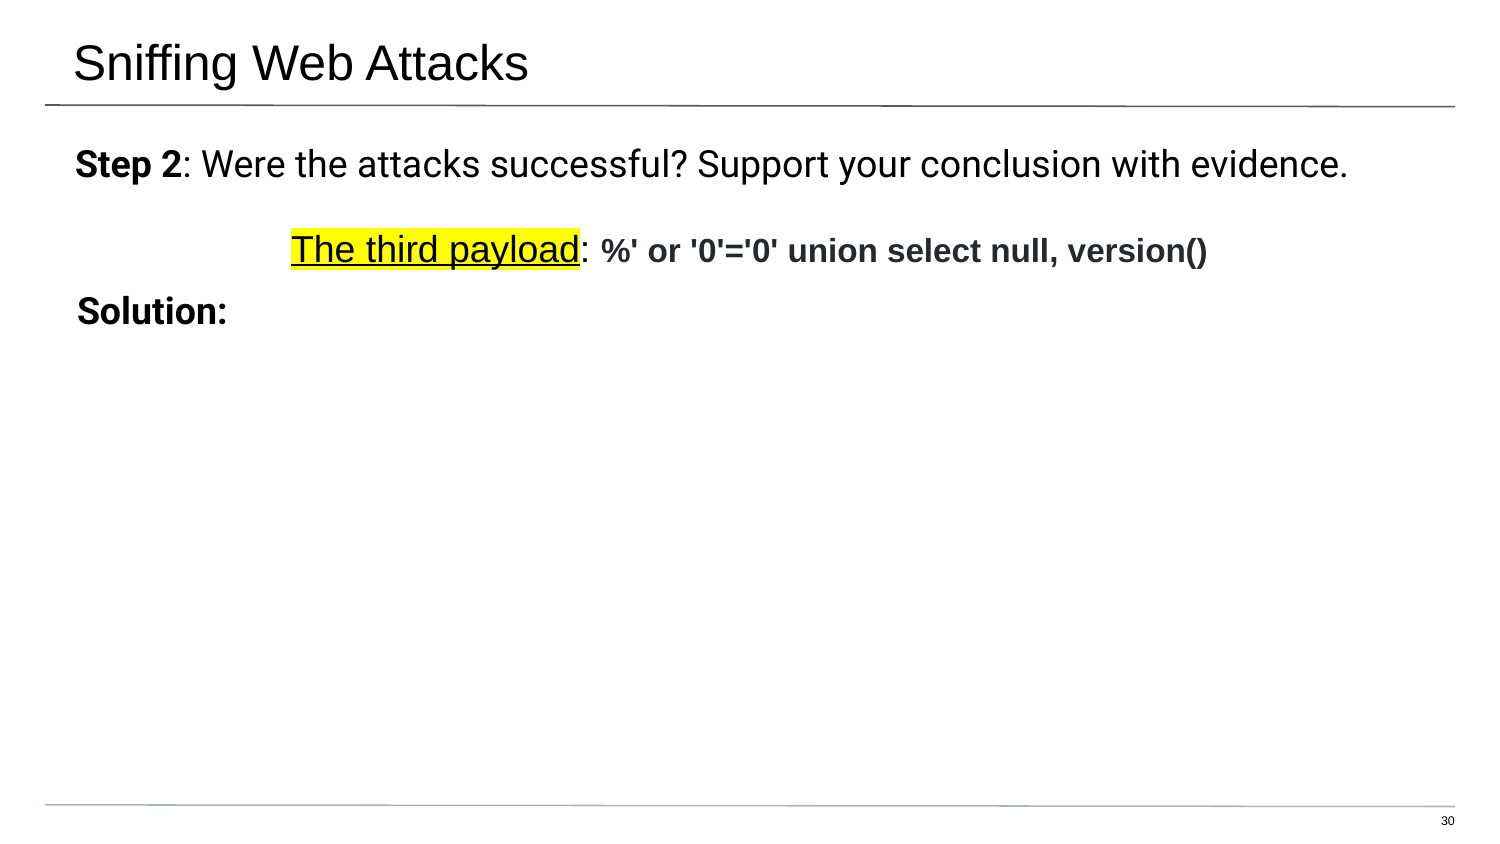

# Sniffing Web Attacks
Step 2: Were the attacks successful? Support your conclusion with evidence.

The third payload: %' or '0'='0' union select null, version()
Solution:

30